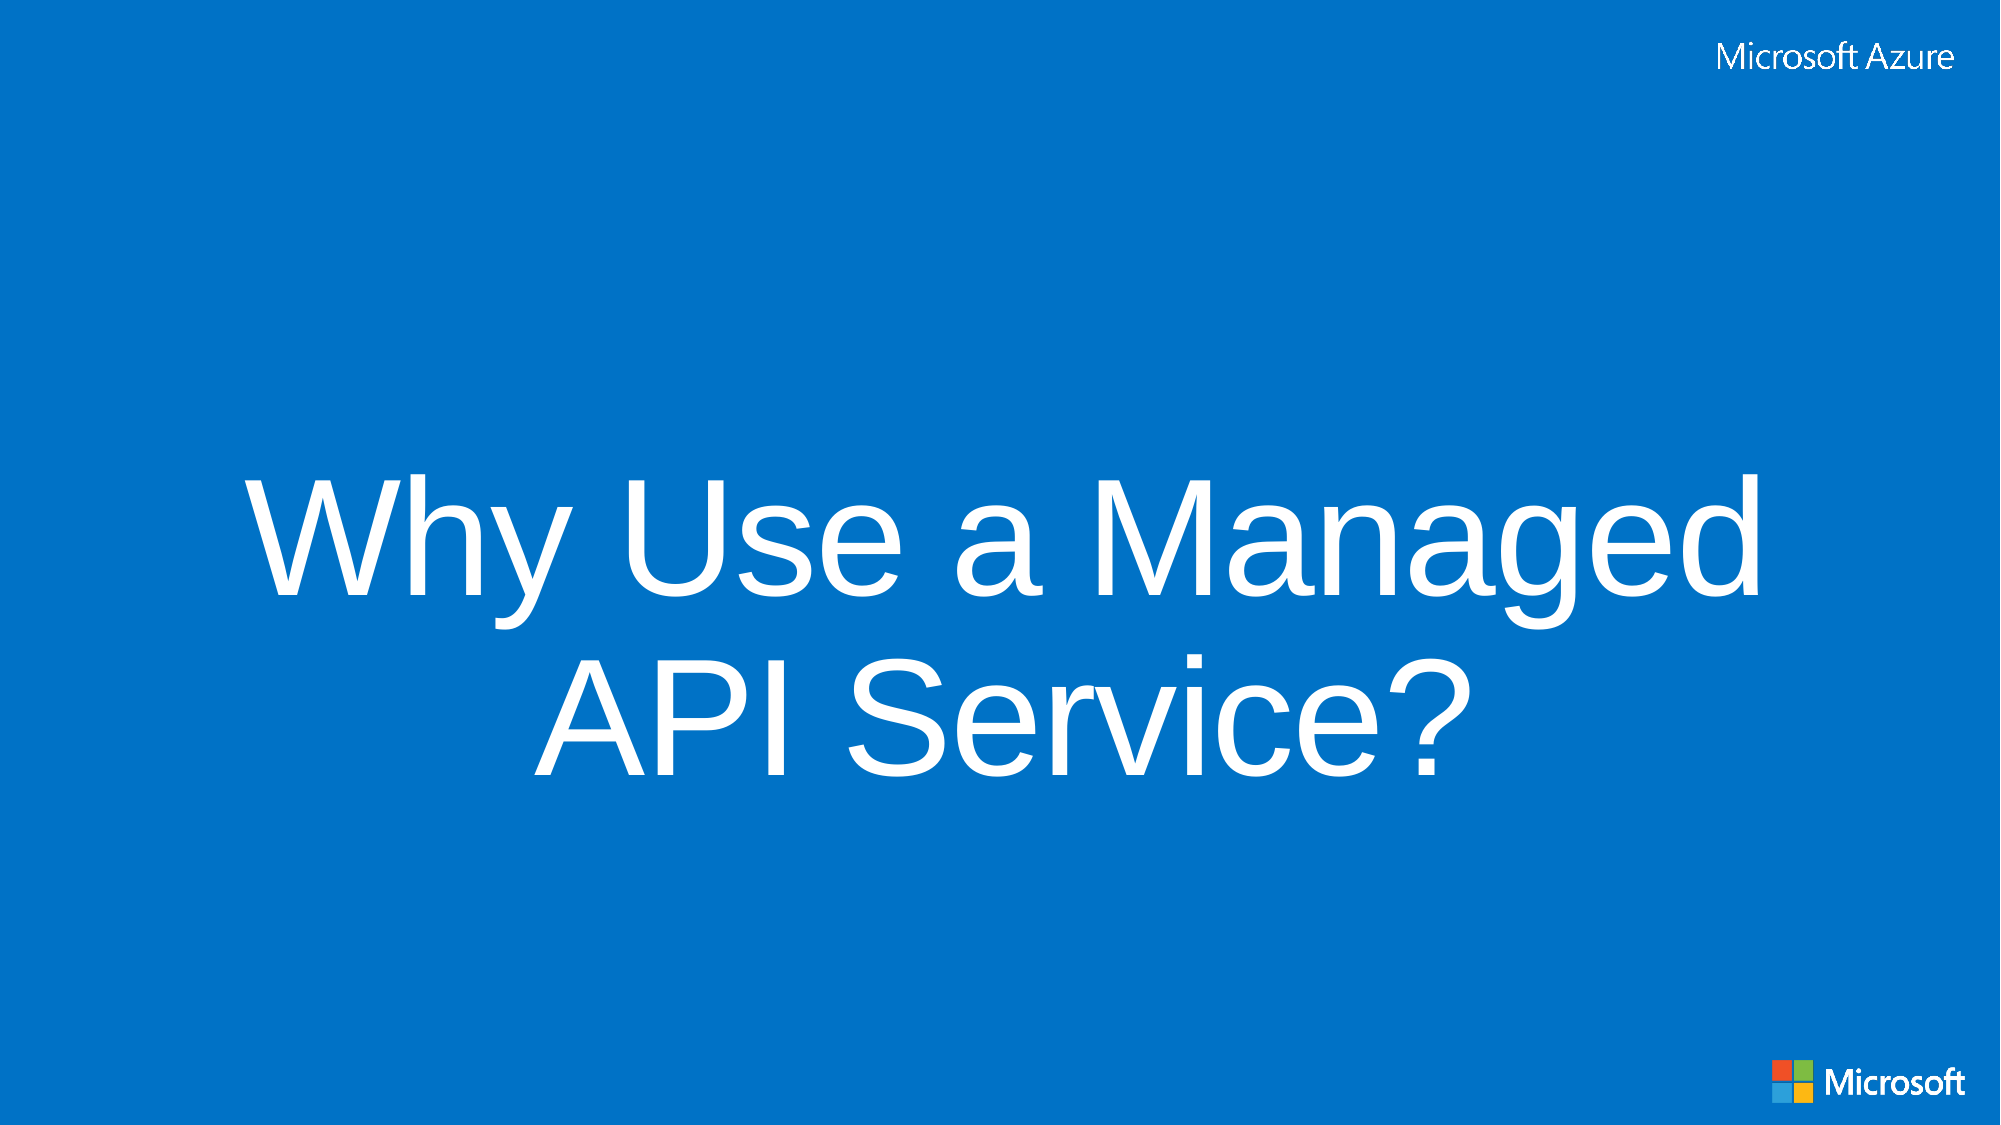

# Why Use a Managed API Service?